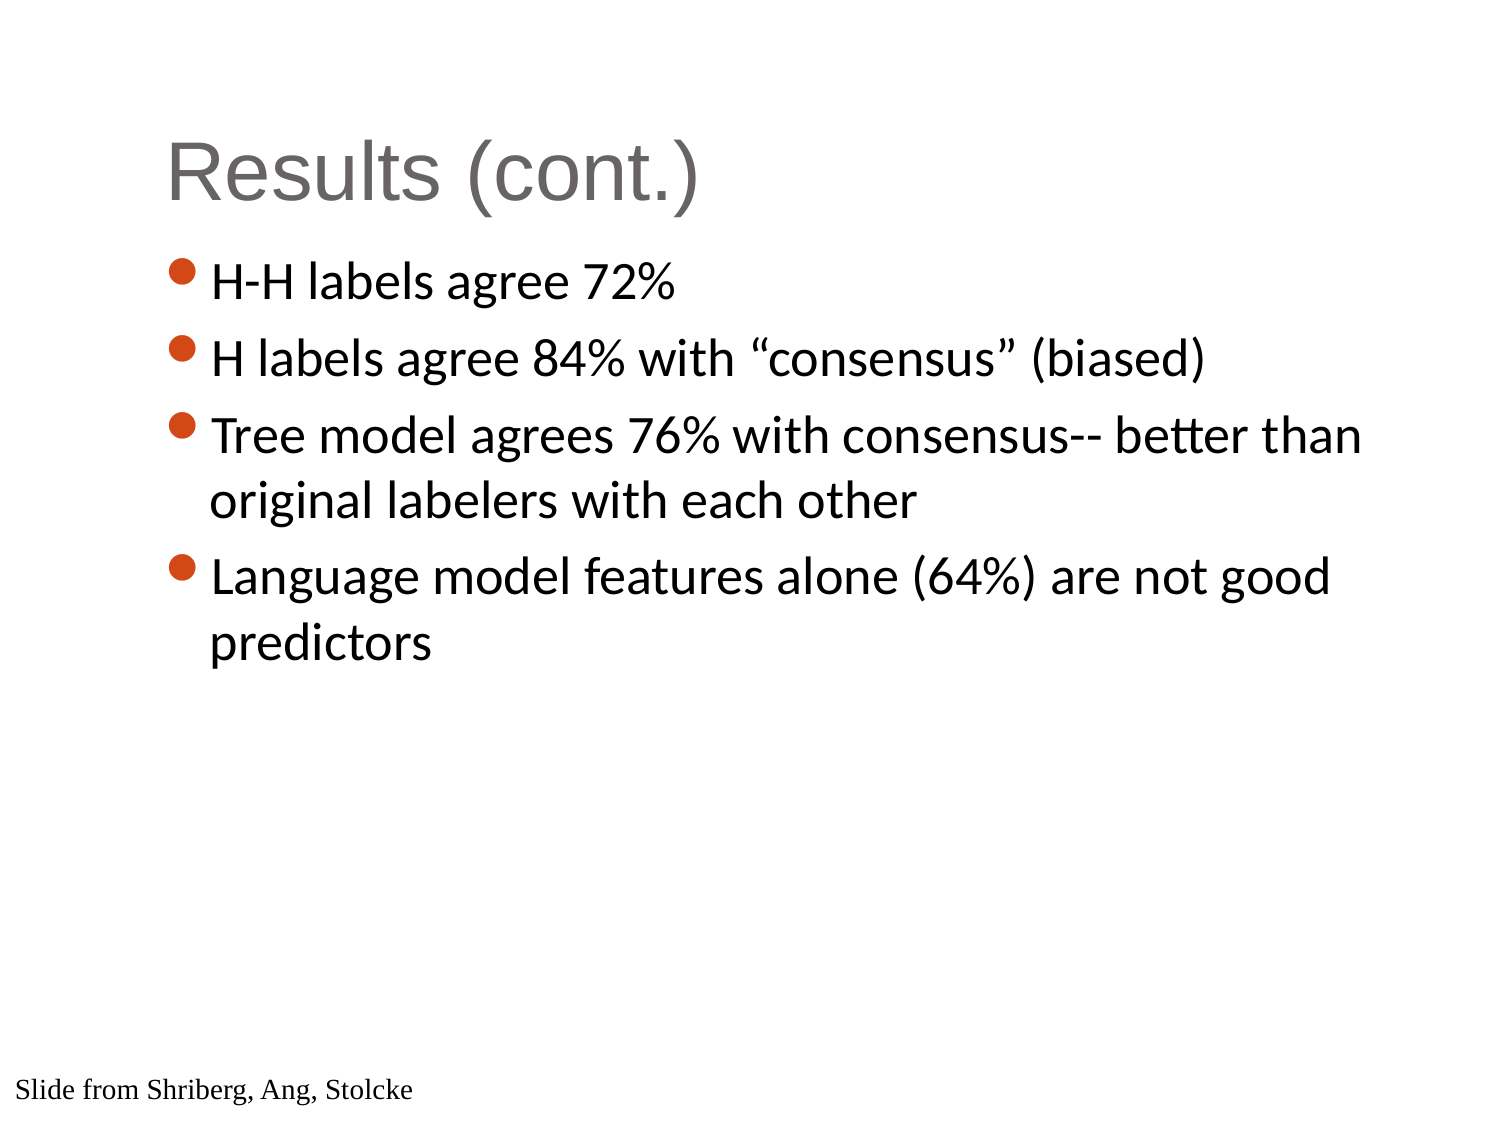

# Results (cont.)
H-H labels agree 72%
H labels agree 84% with “consensus” (biased)
Tree model agrees 76% with consensus-- better than original labelers with each other
Language model features alone (64%) are not good predictors
Slide from Shriberg, Ang, Stolcke